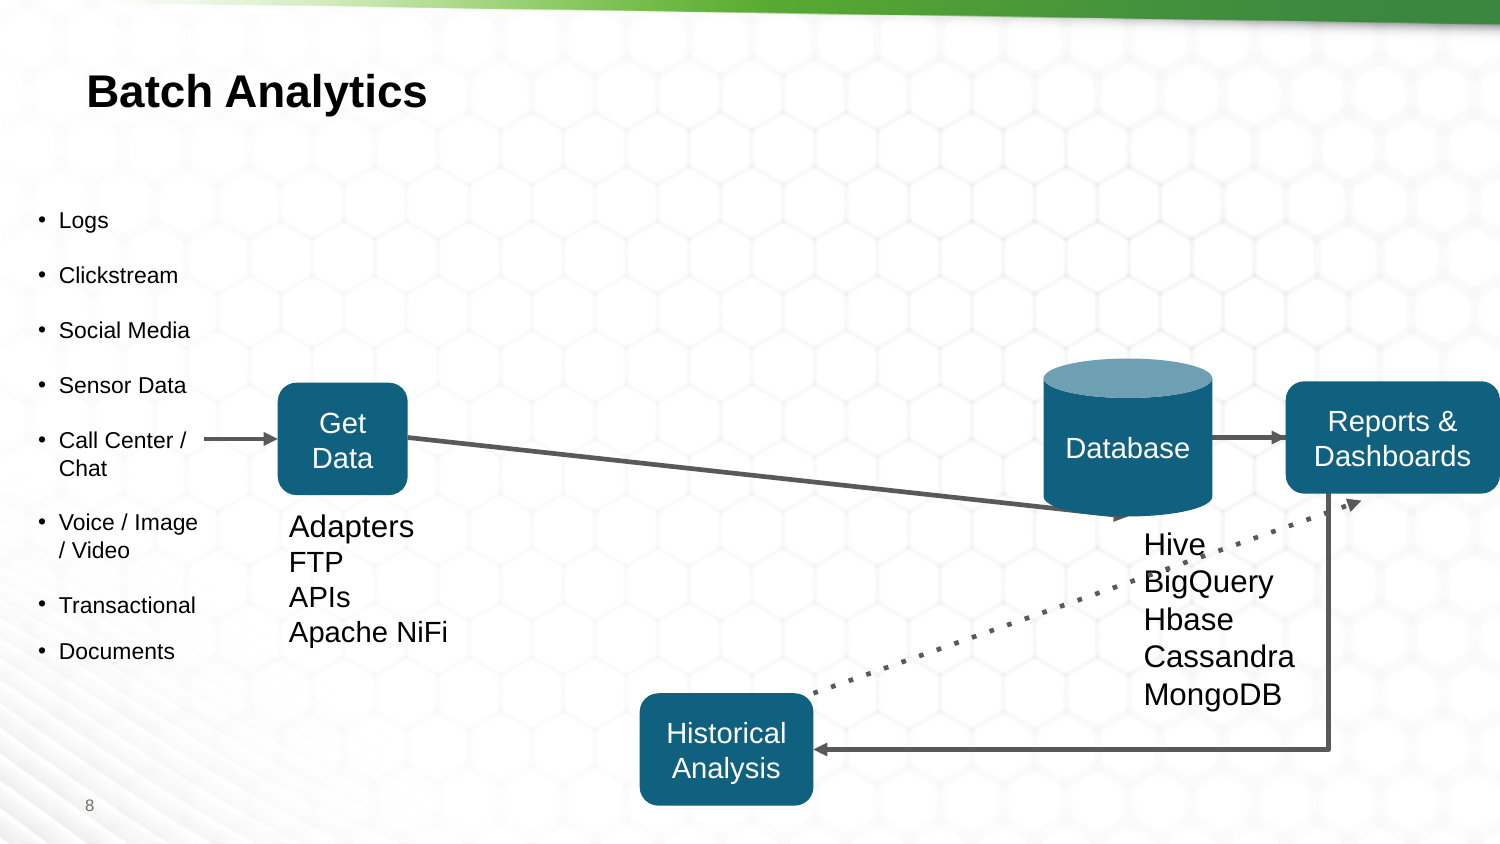

# Batch Analytics
Logs

Clickstream

Social Media

Sensor Data

Call Center / Chat

Voice / Image / Video

Transactional

Documents
Database
Reports & Dashboards
Get Data
Adapters
FTP
APIs
Apache NiFi
Hive
BigQuery
Hbase
Cassandra
MongoDB
Historical Analysis